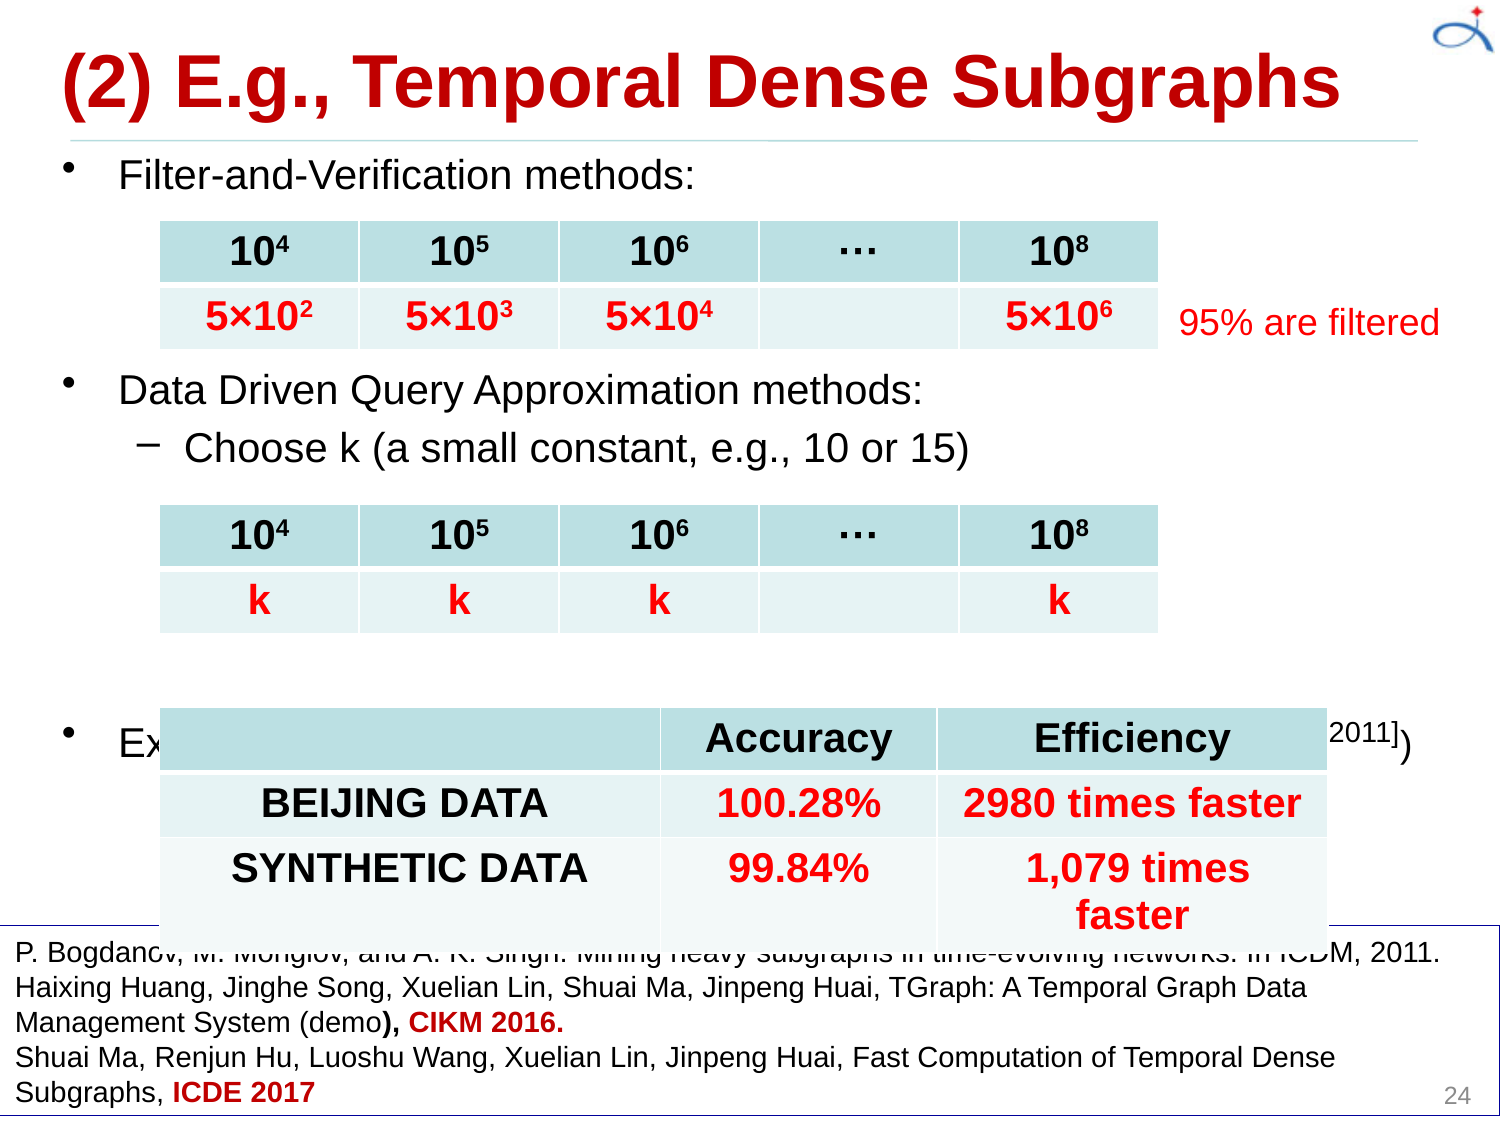

# (2) E.g., Temporal Dense Subgraphs
Filter-and-Verification methods:

Data Driven Query Approximation methods:
Choose k (a small constant, e.g., 10 or 15)

Experimental results (with the state of the art solution [Bogdanov et al. 2011])
| 104 | 105 | 106 | ··· | 108 |
| --- | --- | --- | --- | --- |
| 5×102 | 5×103 | 5×104 |  | 5×106 |
95% are filtered
| 104 | 105 | 106 | ··· | 108 |
| --- | --- | --- | --- | --- |
| k | k | k |  | k |
|  | Accuracy | Efficiency |
| --- | --- | --- |
| BEIJING DATA | 100.28% | 2980 times faster |
| SYNTHETIC DATA | 99.84% | 1,079 times faster |
P. Bogdanov, M. Mongiov, and A. K. Singh. Mining heavy subgraphs in time-evolving networks. In ICDM, 2011.
Haixing Huang, Jinghe Song, Xuelian Lin, Shuai Ma, Jinpeng Huai, TGraph: A Temporal Graph Data Management System (demo), CIKM 2016.
Shuai Ma, Renjun Hu, Luoshu Wang, Xuelian Lin, Jinpeng Huai, Fast Computation of Temporal Dense Subgraphs, ICDE 2017
24